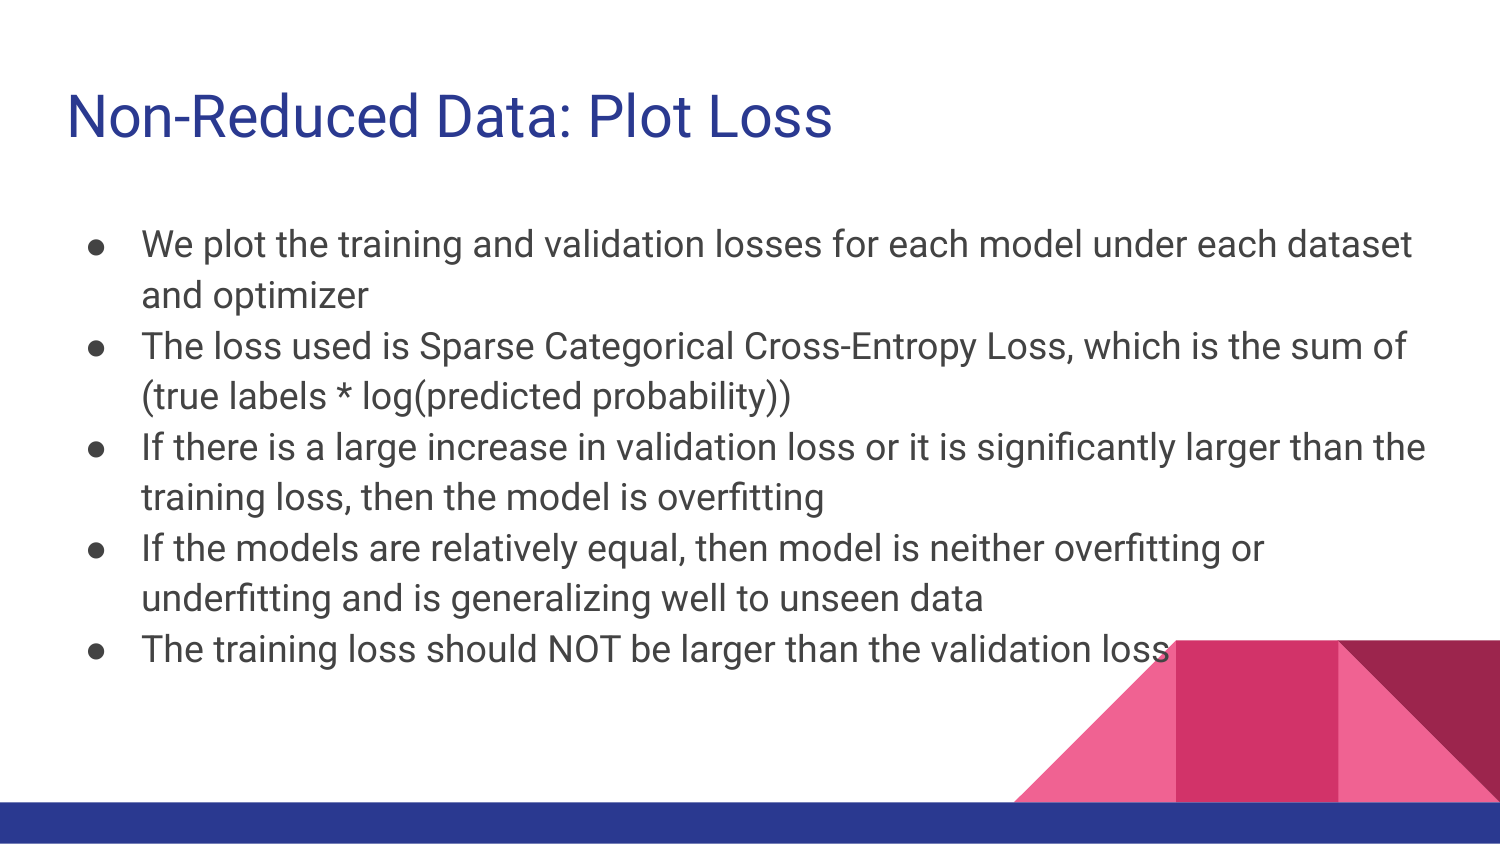

# Non-Reduced Data: Plot Loss
We plot the training and validation losses for each model under each dataset and optimizer
The loss used is Sparse Categorical Cross-Entropy Loss, which is the sum of (true labels * log(predicted probability))
If there is a large increase in validation loss or it is significantly larger than the training loss, then the model is overfitting
If the models are relatively equal, then model is neither overfitting or underfitting and is generalizing well to unseen data
The training loss should NOT be larger than the validation loss